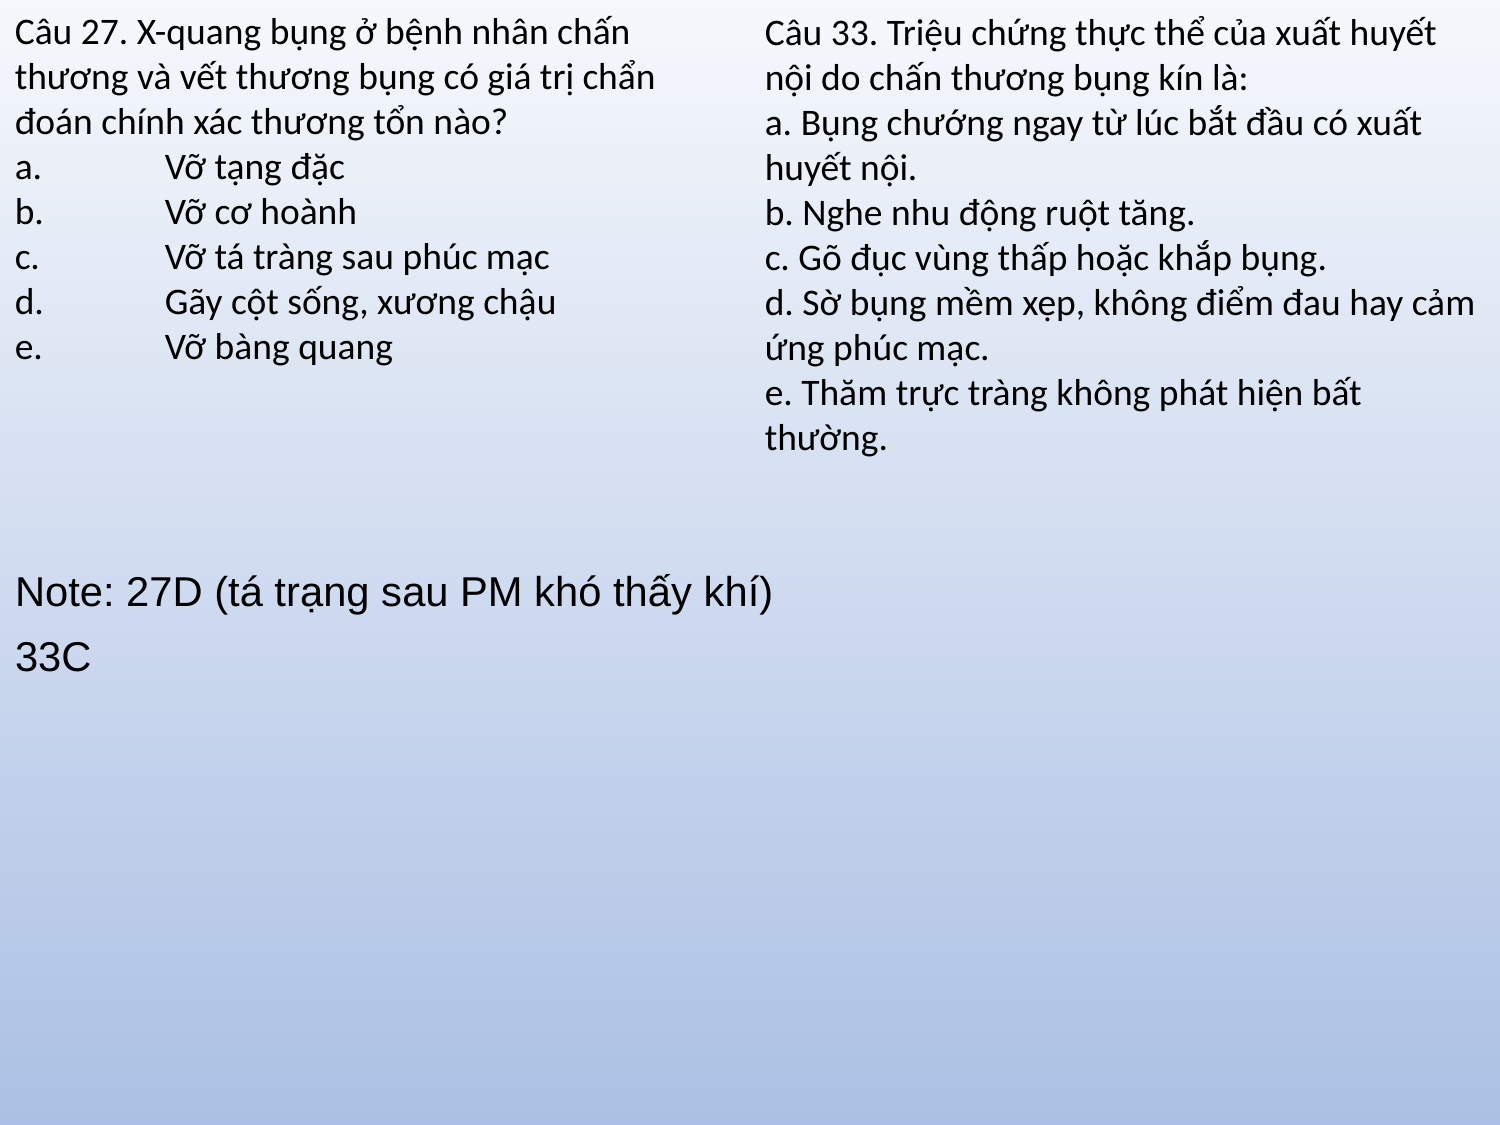

Câu 27. X-quang bụng ở bệnh nhân chấn thương và vết thương bụng có giá trị chẩn đoán chính xác thương tổn nào?
a.	Vỡ tạng đặc
b.	Vỡ cơ hoành
c.	Vỡ tá tràng sau phúc mạc
d.	Gãy cột sống, xương chậu
e.	Vỡ bàng quang
Câu 33. Triệu chứng thực thể của xuất huyết nội do chấn thương bụng kín là:
a. Bụng chướng ngay từ lúc bắt đầu có xuất huyết nội.
b. Nghe nhu động ruột tăng.
c. Gõ đục vùng thấp hoặc khắp bụng.
d. Sờ bụng mềm xẹp, không điểm đau hay cảm ứng phúc mạc.
e. Thăm trực tràng không phát hiện bất thường.
Note: 27D (tá trạng sau PM khó thấy khí)
33C